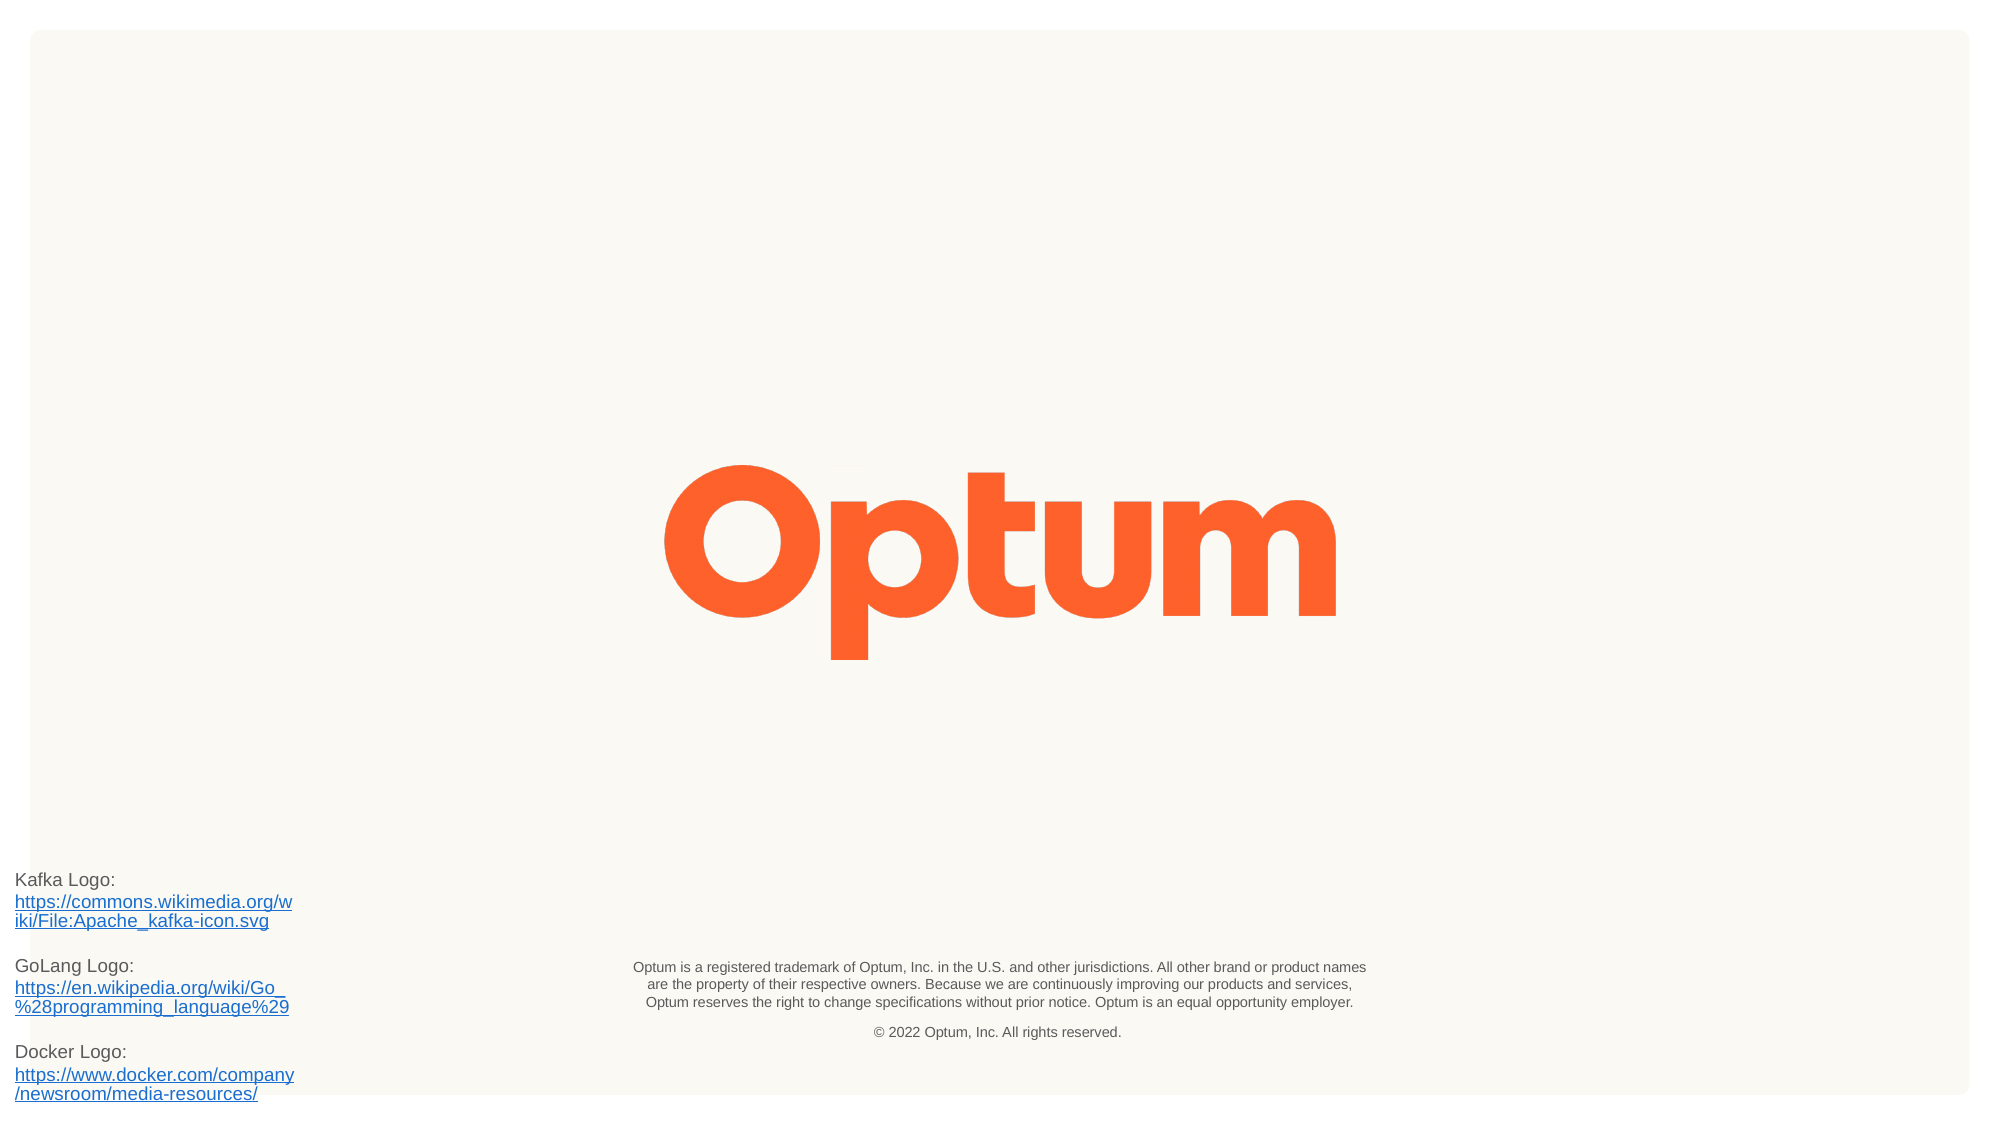

Kafka Logo: https://commons.wikimedia.org/wiki/File:Apache_kafka-icon.svg

GoLang Logo: https://en.wikipedia.org/wiki/Go_%28programming_language%29

Docker Logo: https://www.docker.com/company/newsroom/media-resources/